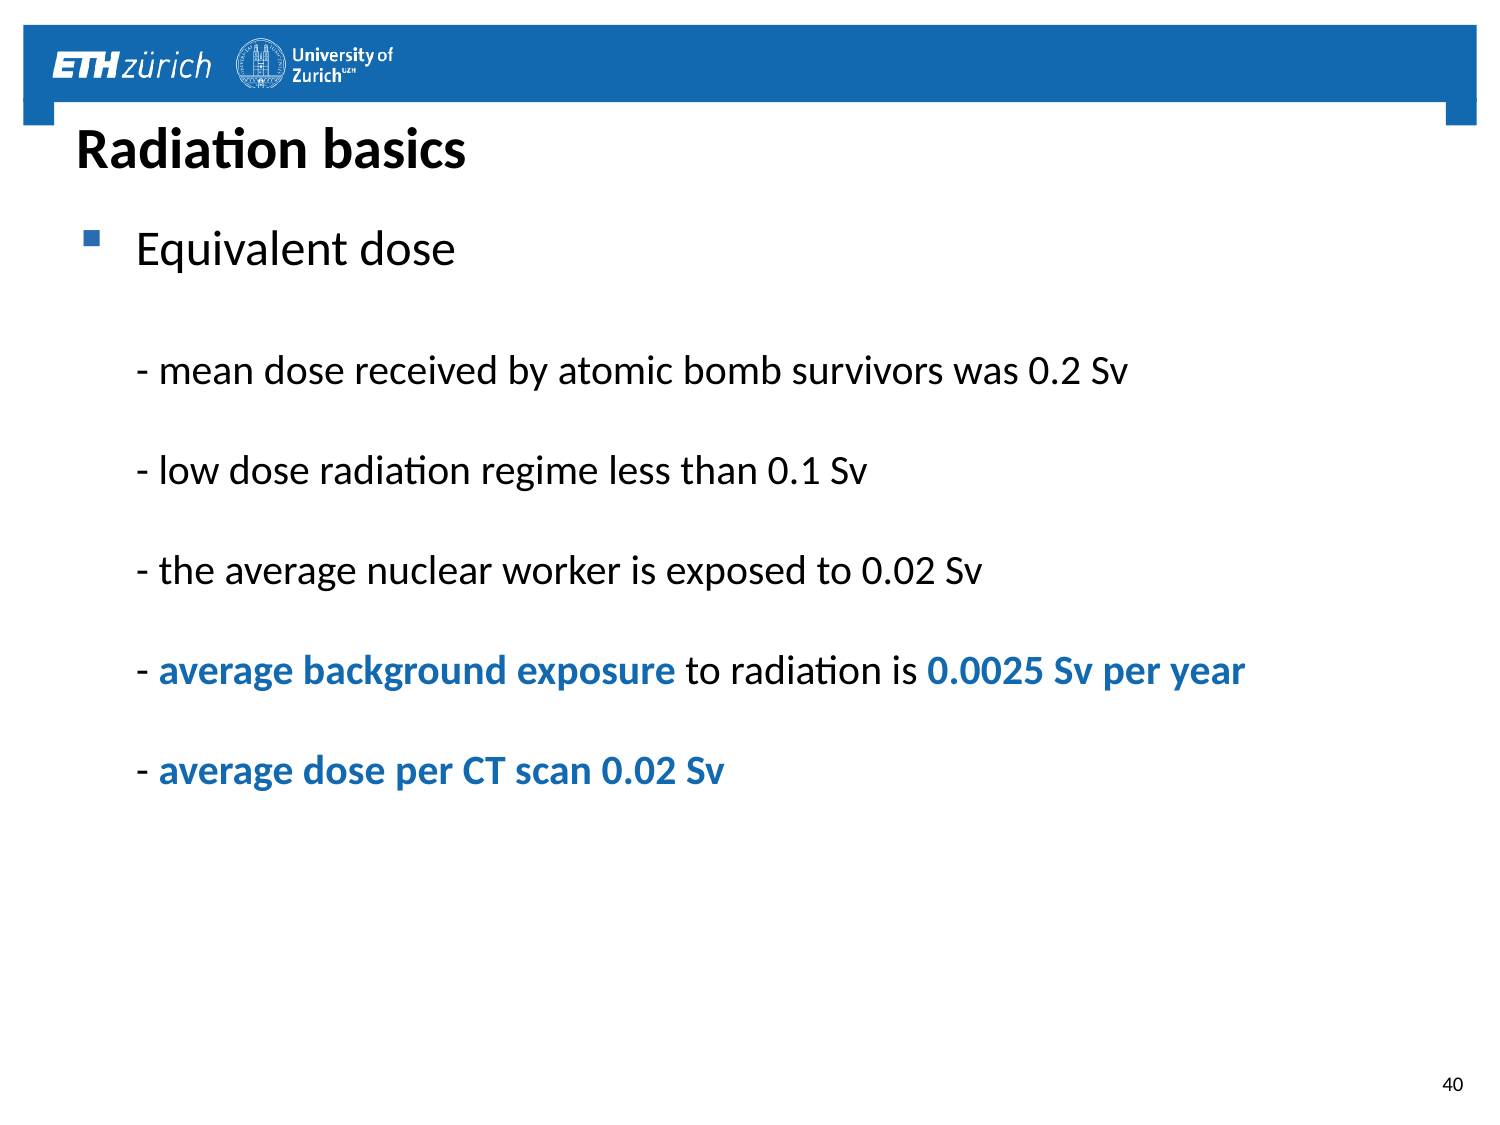

# Radiation basics
Equivalent dose
 - mean dose received by atomic bomb survivors was 0.2 Sv
 - low dose radiation regime less than 0.1 Sv
 - the average nuclear worker is exposed to 0.02 Sv
 - average background exposure to radiation is 0.0025 Sv per year
 - average dose per CT scan 0.02 Sv
40